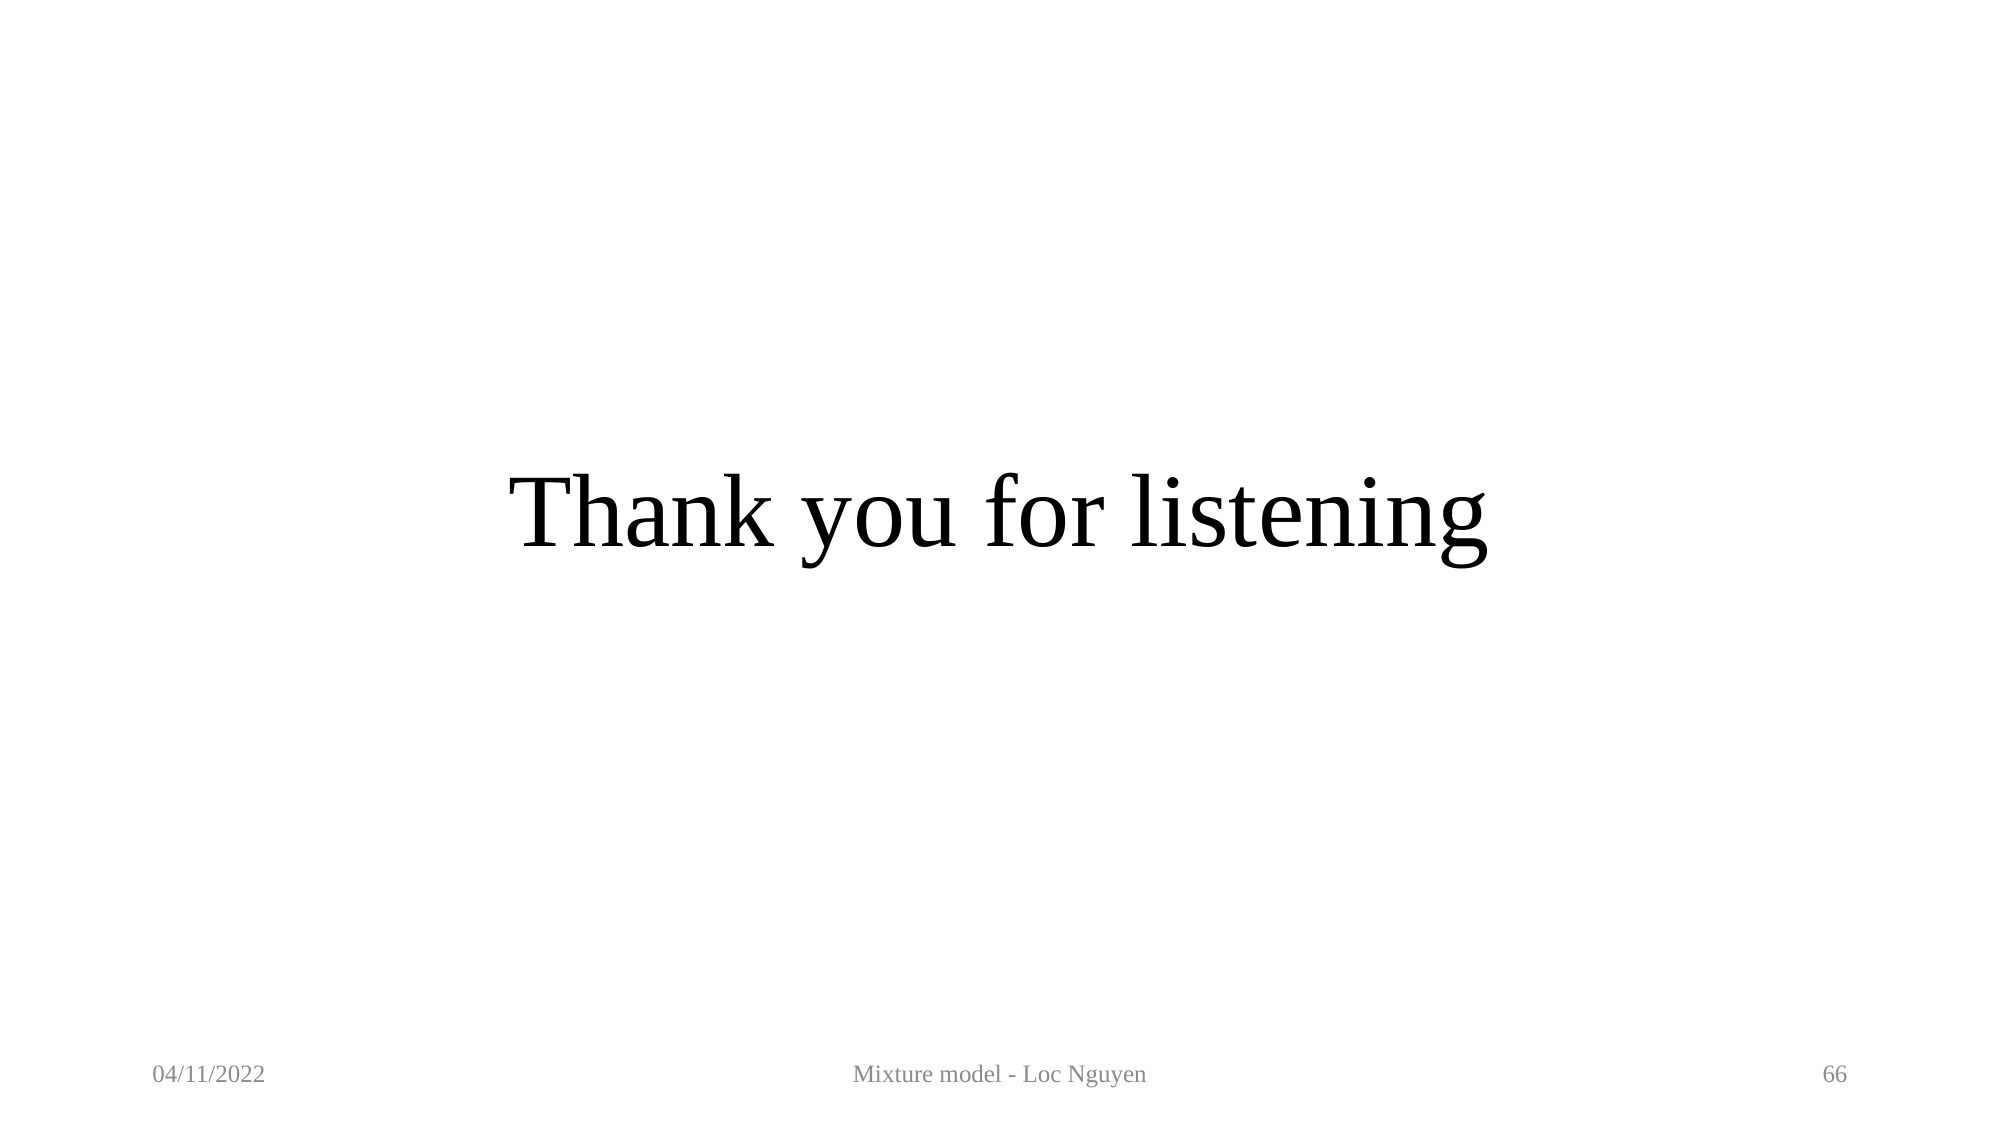

# Thank you for listening
04/11/2022
Mixture model - Loc Nguyen
66